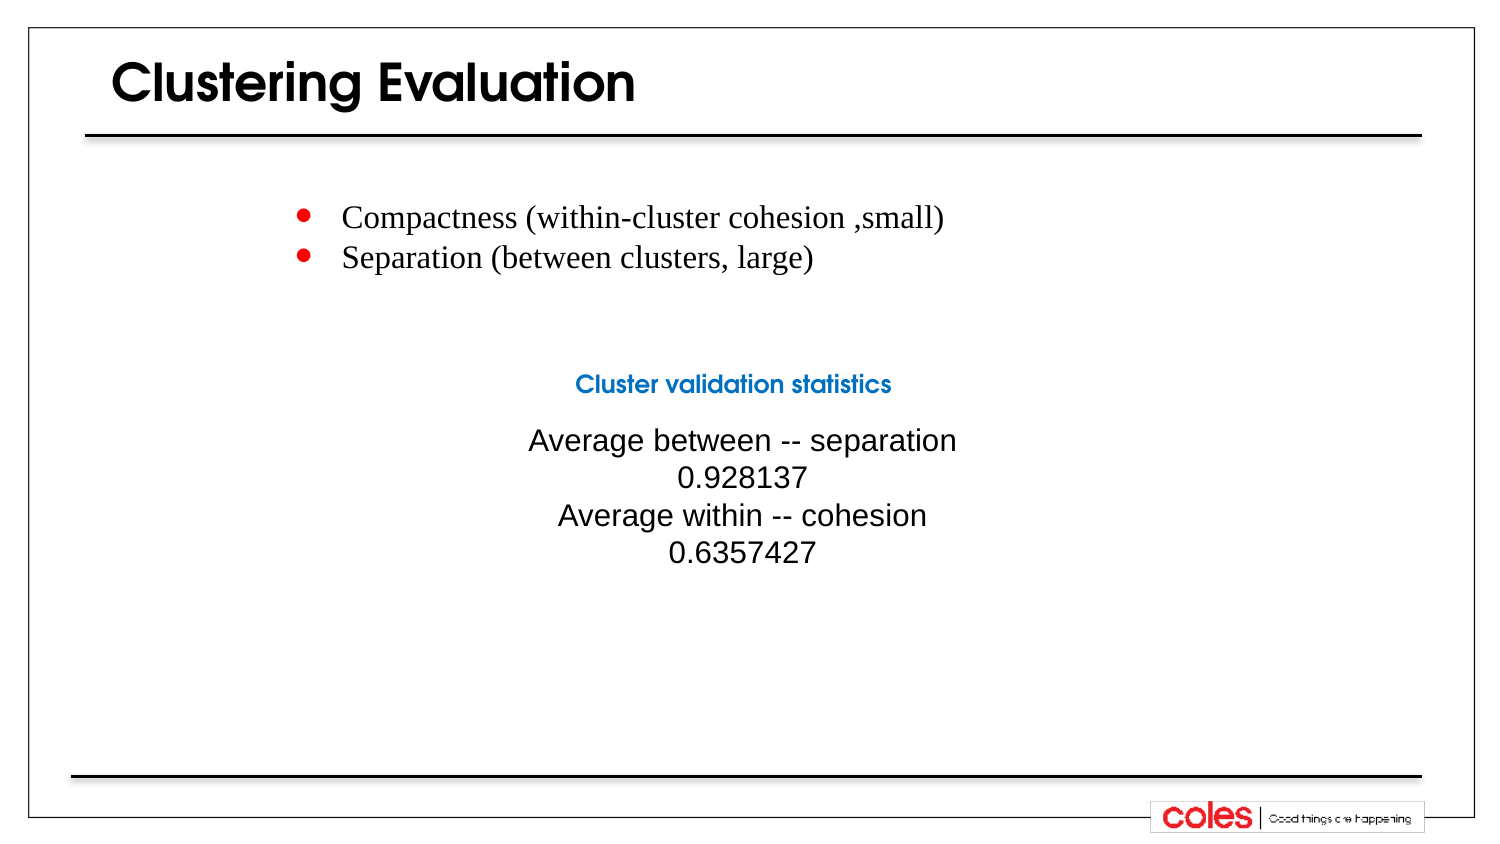

# Clustering Evaluation

Compactness (within-cluster cohesion ,small)
Separation (between clusters, large)

Cluster validation statistics
Average between -- separation
0.928137
Average within -- cohesion
0.6357427